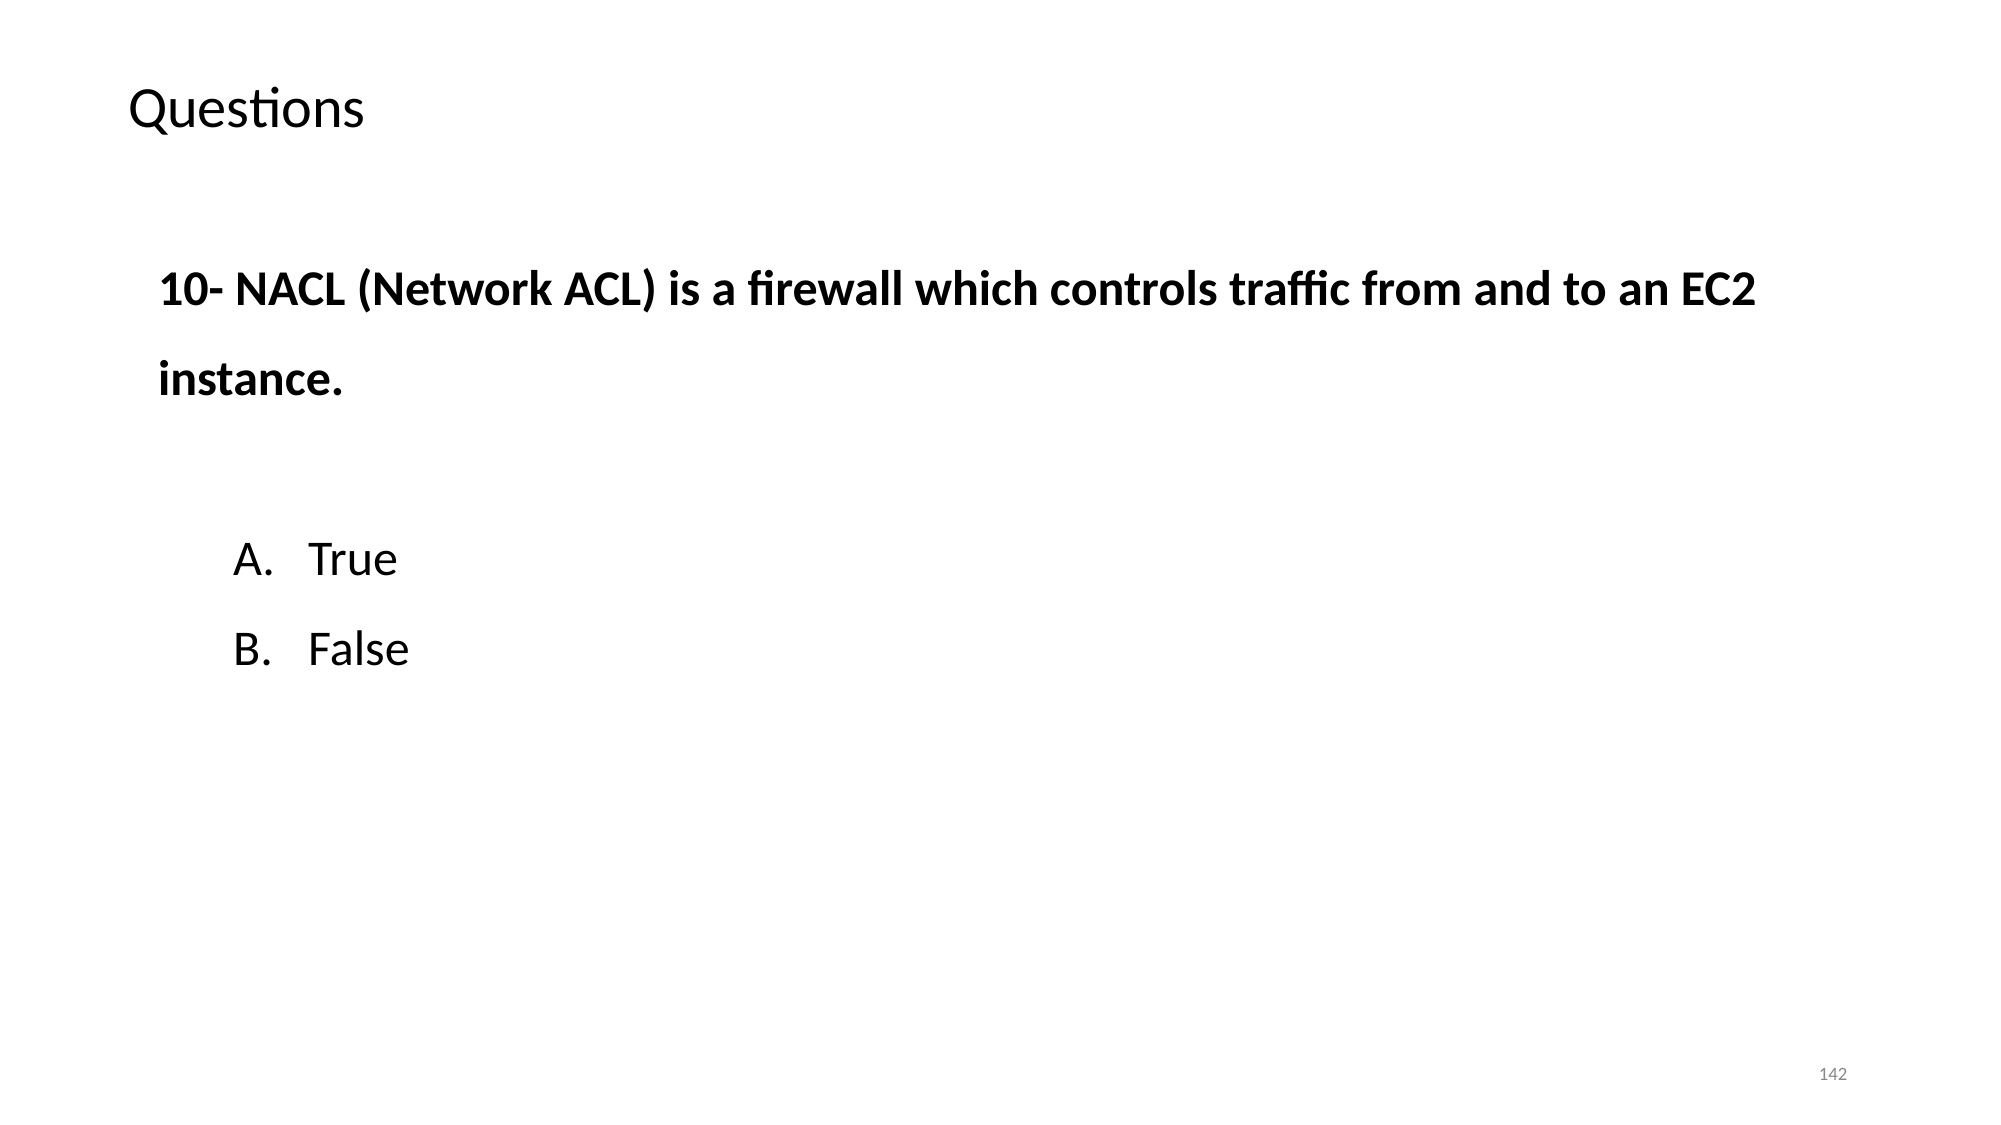

# Questions
10- NACL (Network ACL) is a firewall which controls traffic from and to an EC2 instance.

True
False

142